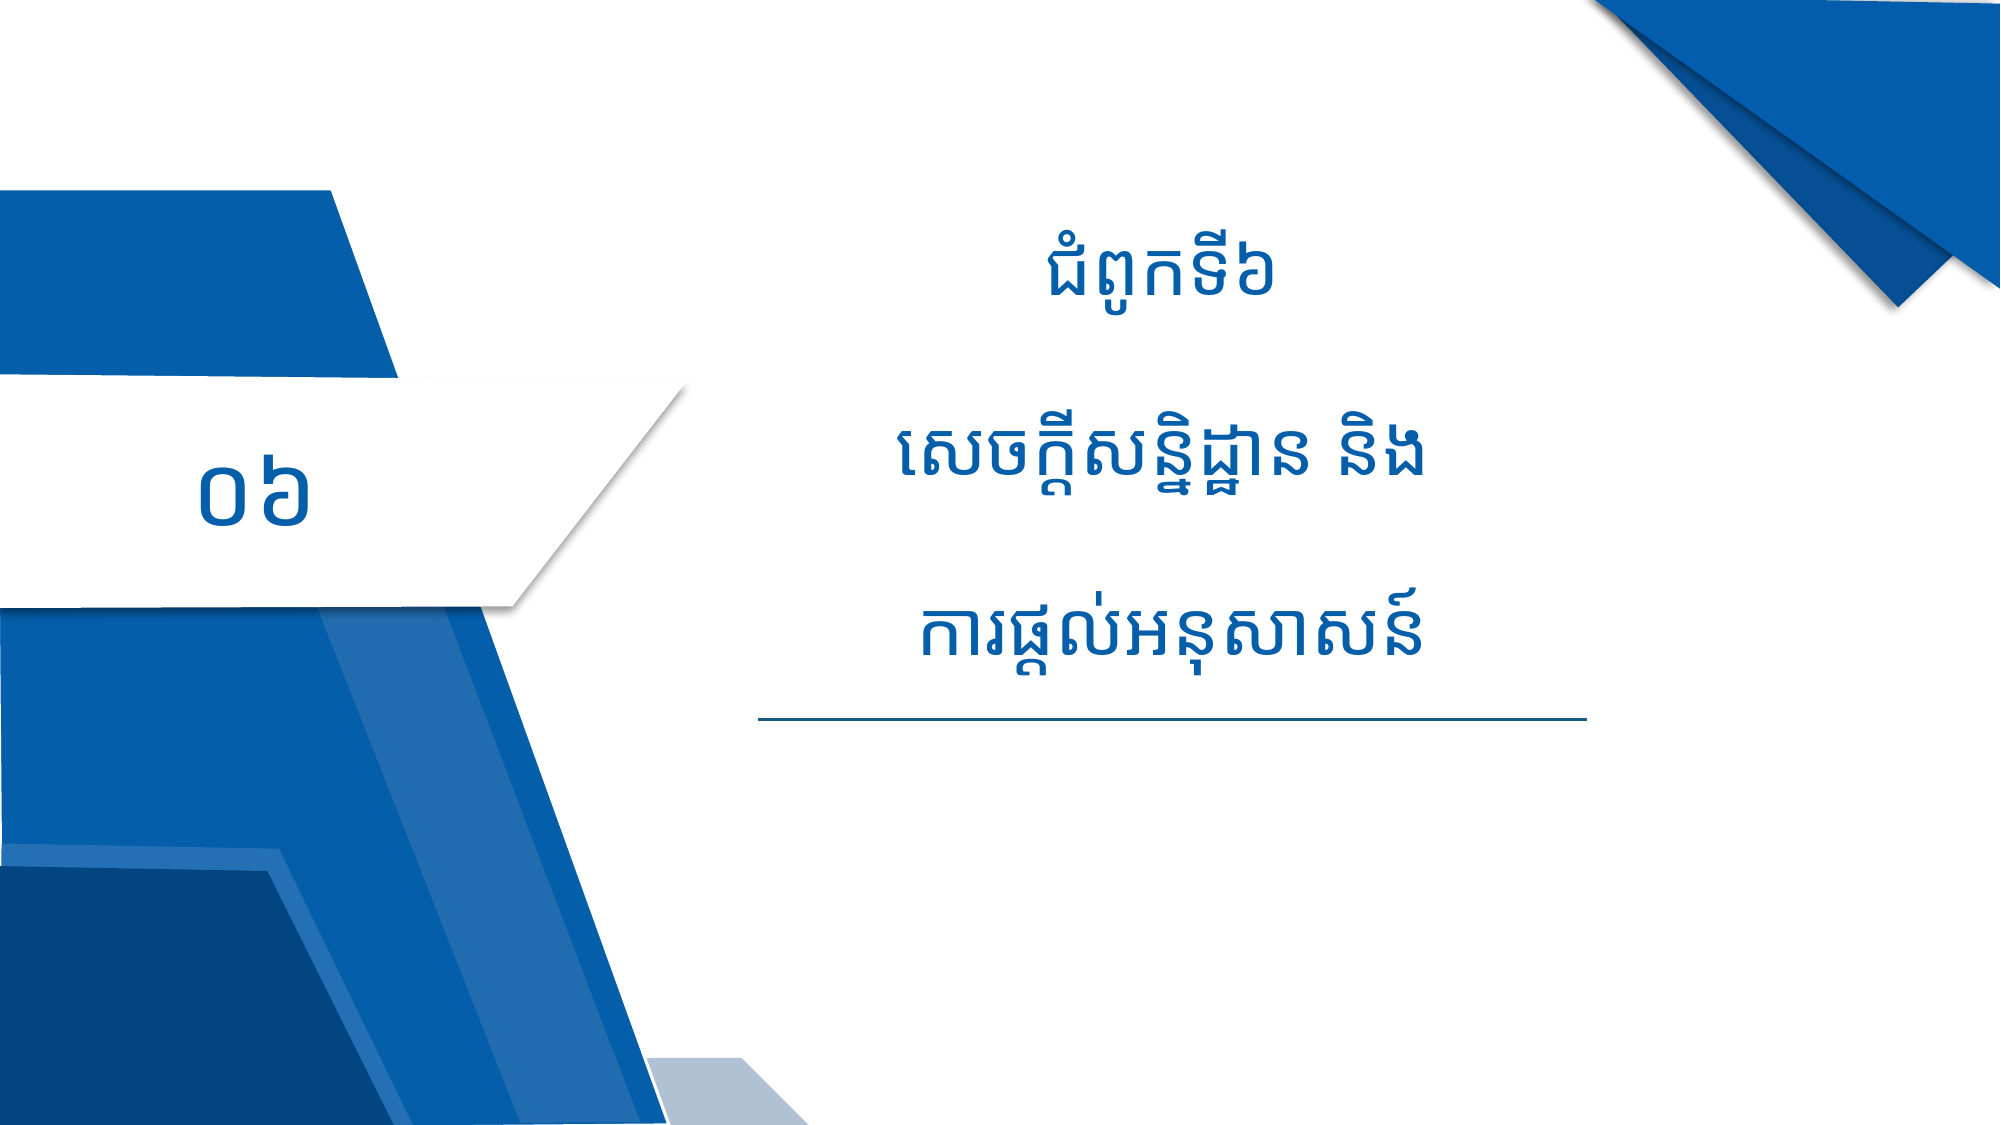

ជំពូកទី៦
សេចក្ដីសន្និដ្ឋាន និង
ការផ្ដល់អនុសាសន៍

០៦